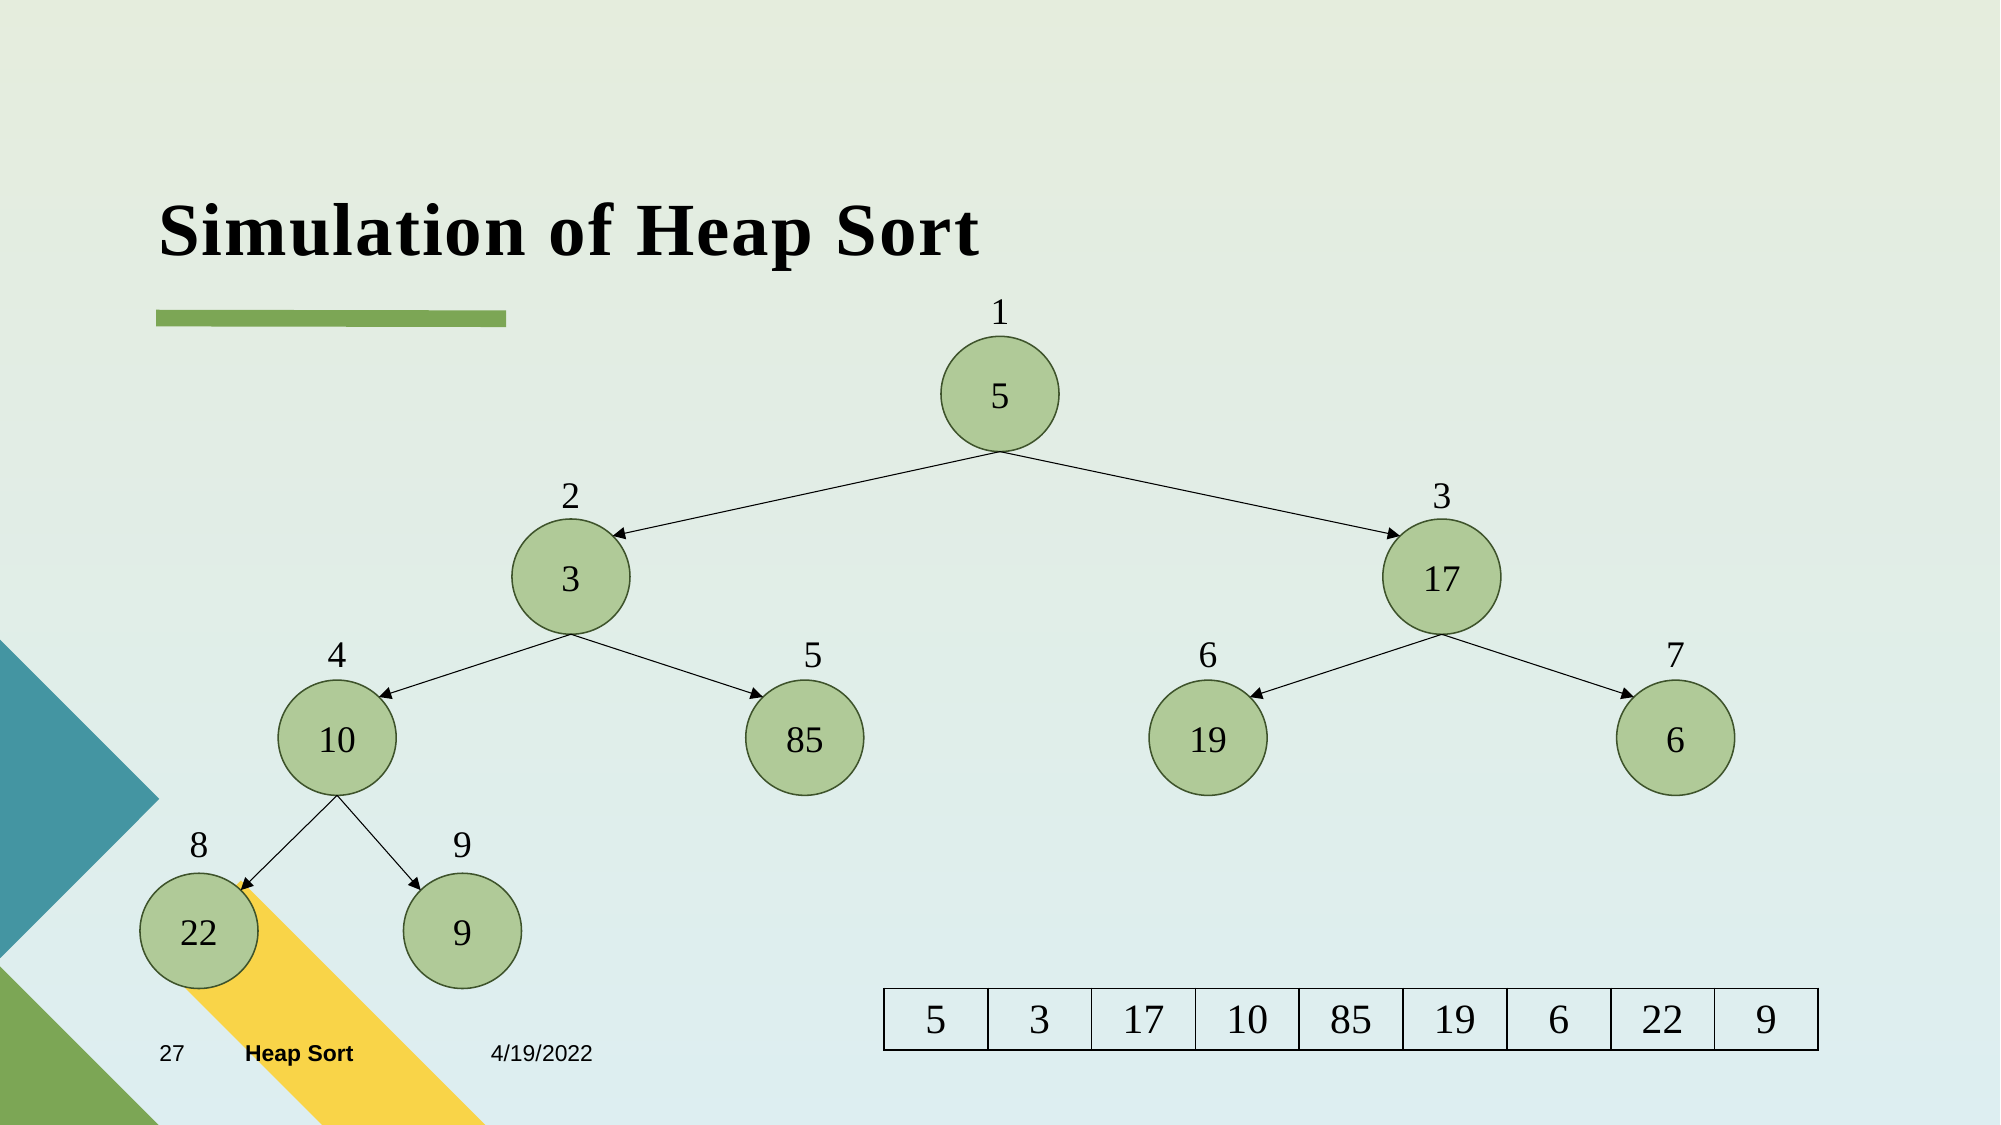

# Simulation of Heap Sort
1
5
2
3
3
17
4
5
6
7
10
85
19
6
8
9
22
9
| 5 | 3 | 17 | 10 | 85 | 19 | 6 | 22 | 9 |
| --- | --- | --- | --- | --- | --- | --- | --- | --- |
27
Heap Sort
4/19/2022